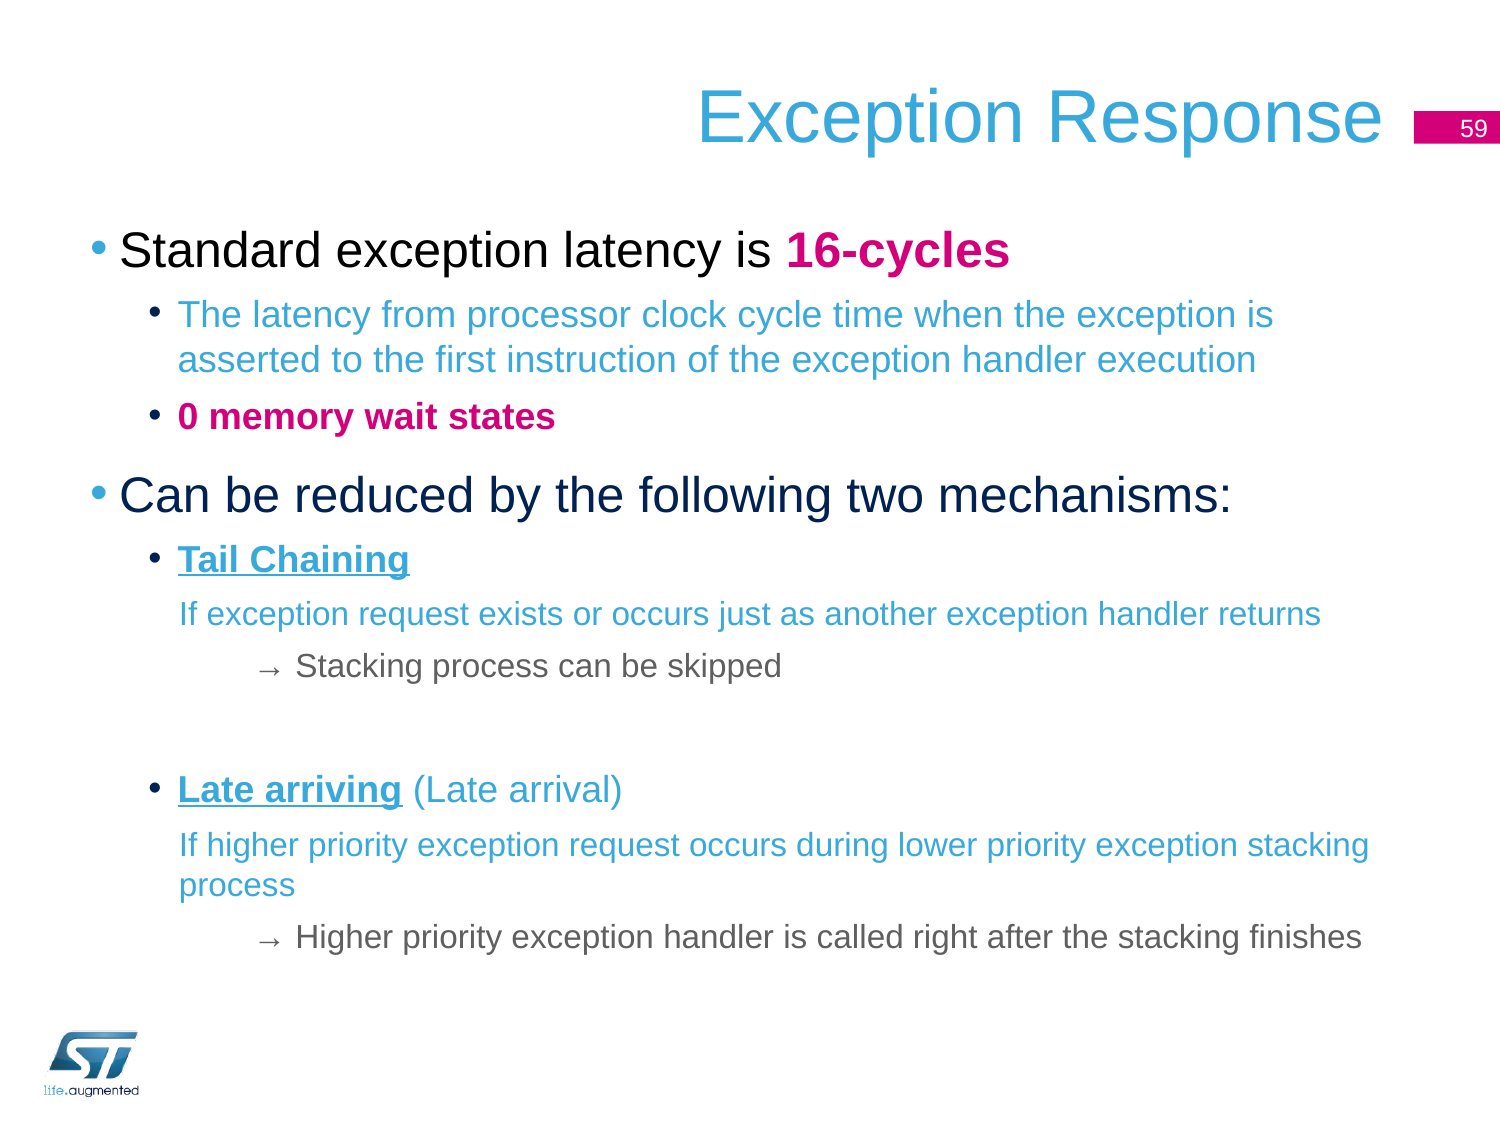

# Exception Response
Standard exception latency is 16-cycles
The latency from processor clock cycle time when the exception is asserted to the first instruction of the exception handler execution
0 memory wait states
Can be reduced by the following two mechanisms:
Tail Chaining
If exception request exists or occurs just as another exception handler returns
→ Stacking process can be skipped

Late arriving (Late arrival)
If higher priority exception request occurs during lower priority exception stacking process
→ Higher priority exception handler is called right after the stacking finishes
59